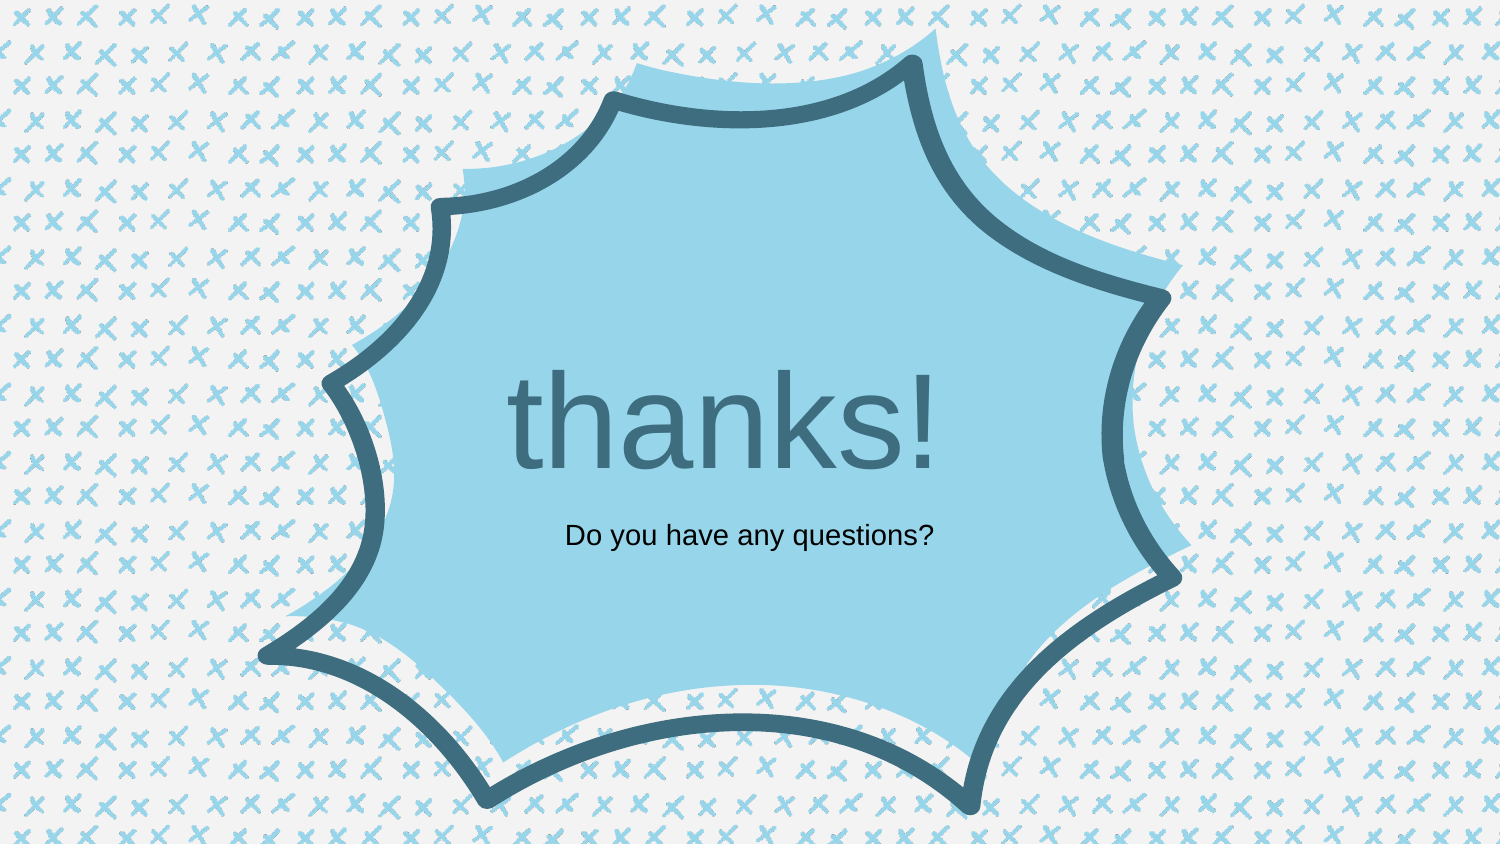

# thanks!
Do you have any questions?